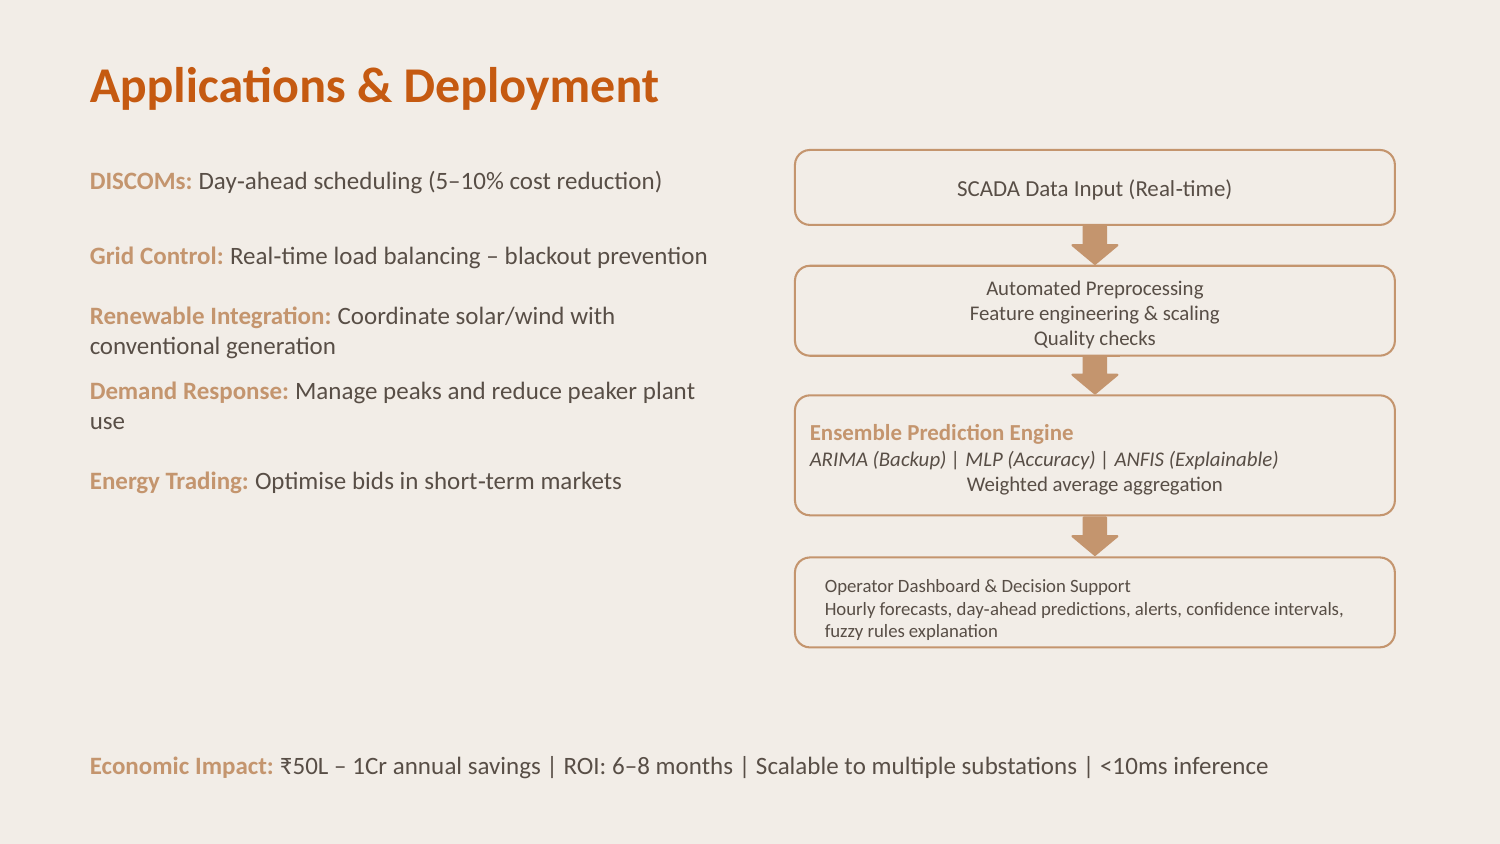

Applications & Deployment
DISCOMs: Day‑ahead scheduling (5–10% cost reduction)

SCADA Data Input (Real‑time)
Grid Control: Real‑time load balancing – blackout prevention

Automated Preprocessing
Feature engineering & scaling
Quality checks
Renewable Integration: Coordinate solar/wind with conventional generation

Demand Response: Manage peaks and reduce peaker plant use

Ensemble Prediction Engine
ARIMA (Backup) | MLP (Accuracy) | ANFIS (Explainable)
Weighted average aggregation
Energy Trading: Optimise bids in short‑term markets

Operator Dashboard & Decision Support
Hourly forecasts, day‑ahead predictions, alerts, confidence intervals, fuzzy rules explanation
Economic Impact: ₹50L – 1Cr annual savings | ROI: 6–8 months | Scalable to multiple substations | <10ms inference